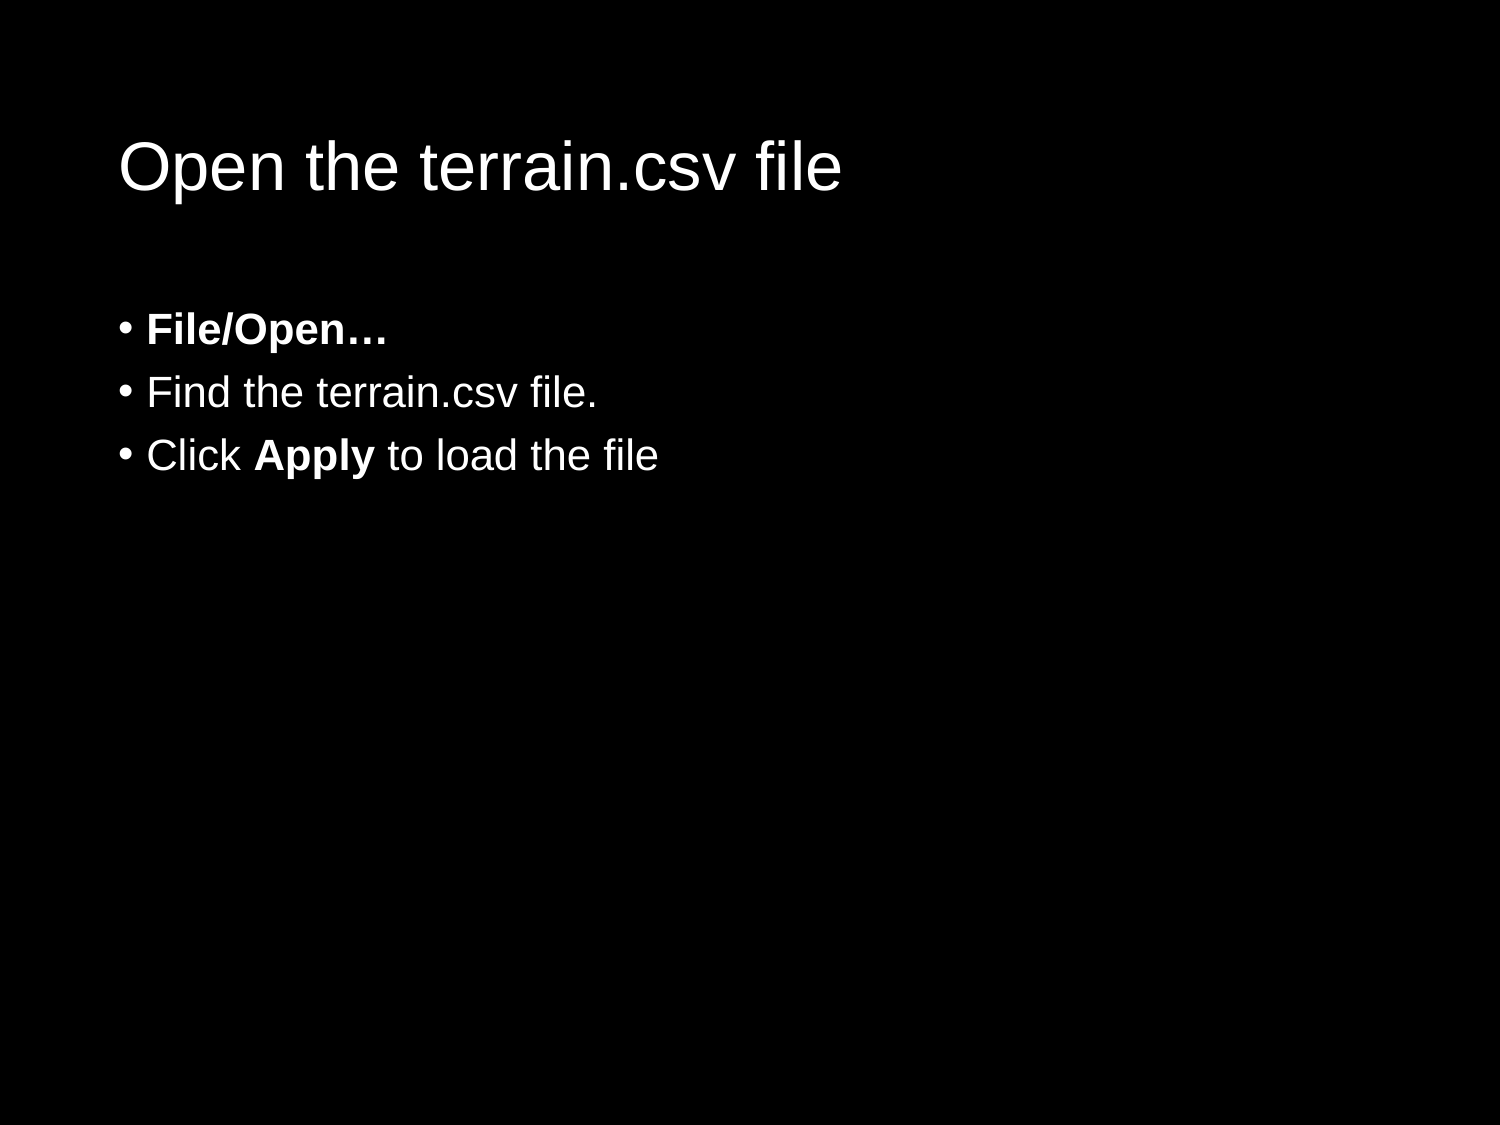

# Open the terrain.csv file
File/Open…
Find the terrain.csv file.
Click Apply to load the file
UTMx512,UTMy361,Z,Longitude,Latitude,Elevation
-6909.865,-6870.170,1174.991,-122.200,45.010,1174.991
-6882.896,-6870.356,1268.436,-122.198,45.010,1268.436
-6855.759,-6870.542,1308.478,-122.196,45.010,1308.478
-6828.789,-6870.728,1266.755,-122.193,45.010,1266.755
-6801.820,-6870.911,1203.239,-122.191,45.010,1203.239
-6774.682,-6871.095,1127.675,-122.189,45.010,1127.675
-6747.544,-6871.279,1074.388,-122.187,45.010,1074.388
-6720.575,-6871.461,1060.748,-122.185,45.010,1060.748
-6693.606,-6871.642,1056.135,-122.182,45.010,1056.135
-6666.468,-6871.823,1050.158,-122.180,45.010,1050.158